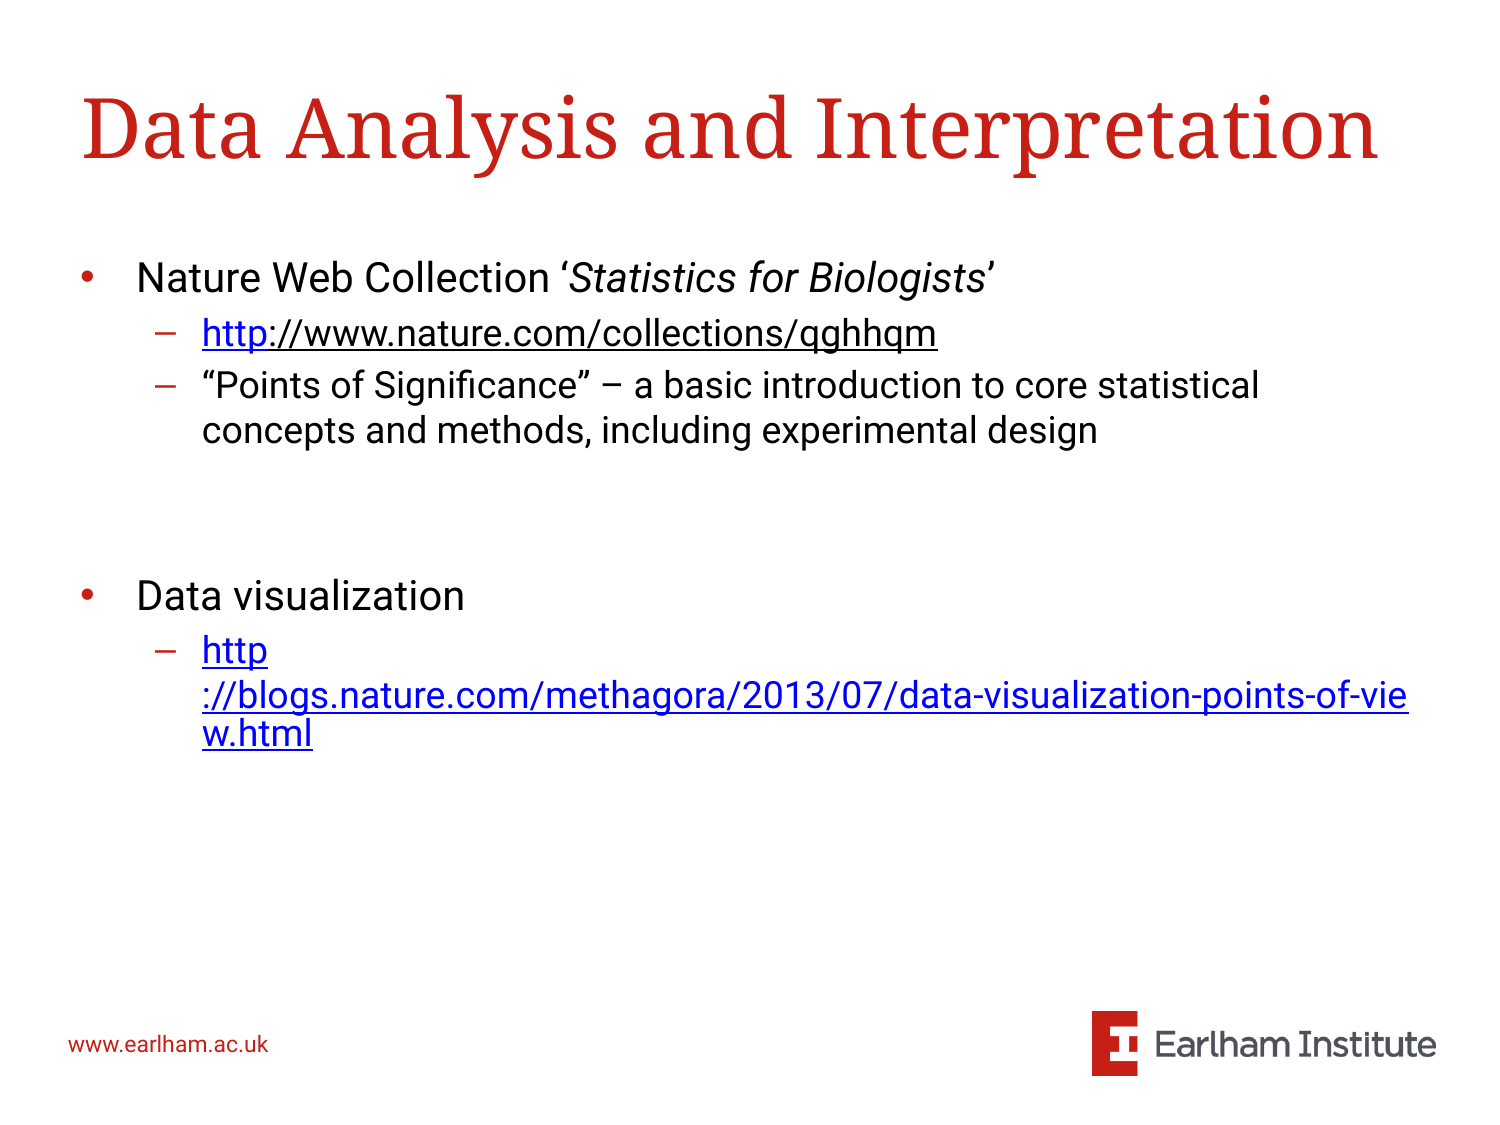

# Data Analysis and Interpretation
Nature Web Collection ‘Statistics for Biologists’
http://www.nature.com/collections/qghhqm
“Points of Significance” – a basic introduction to core statistical concepts and methods, including experimental design

Data visualization
http://blogs.nature.com/methagora/2013/07/data-visualization-points-of-view.html